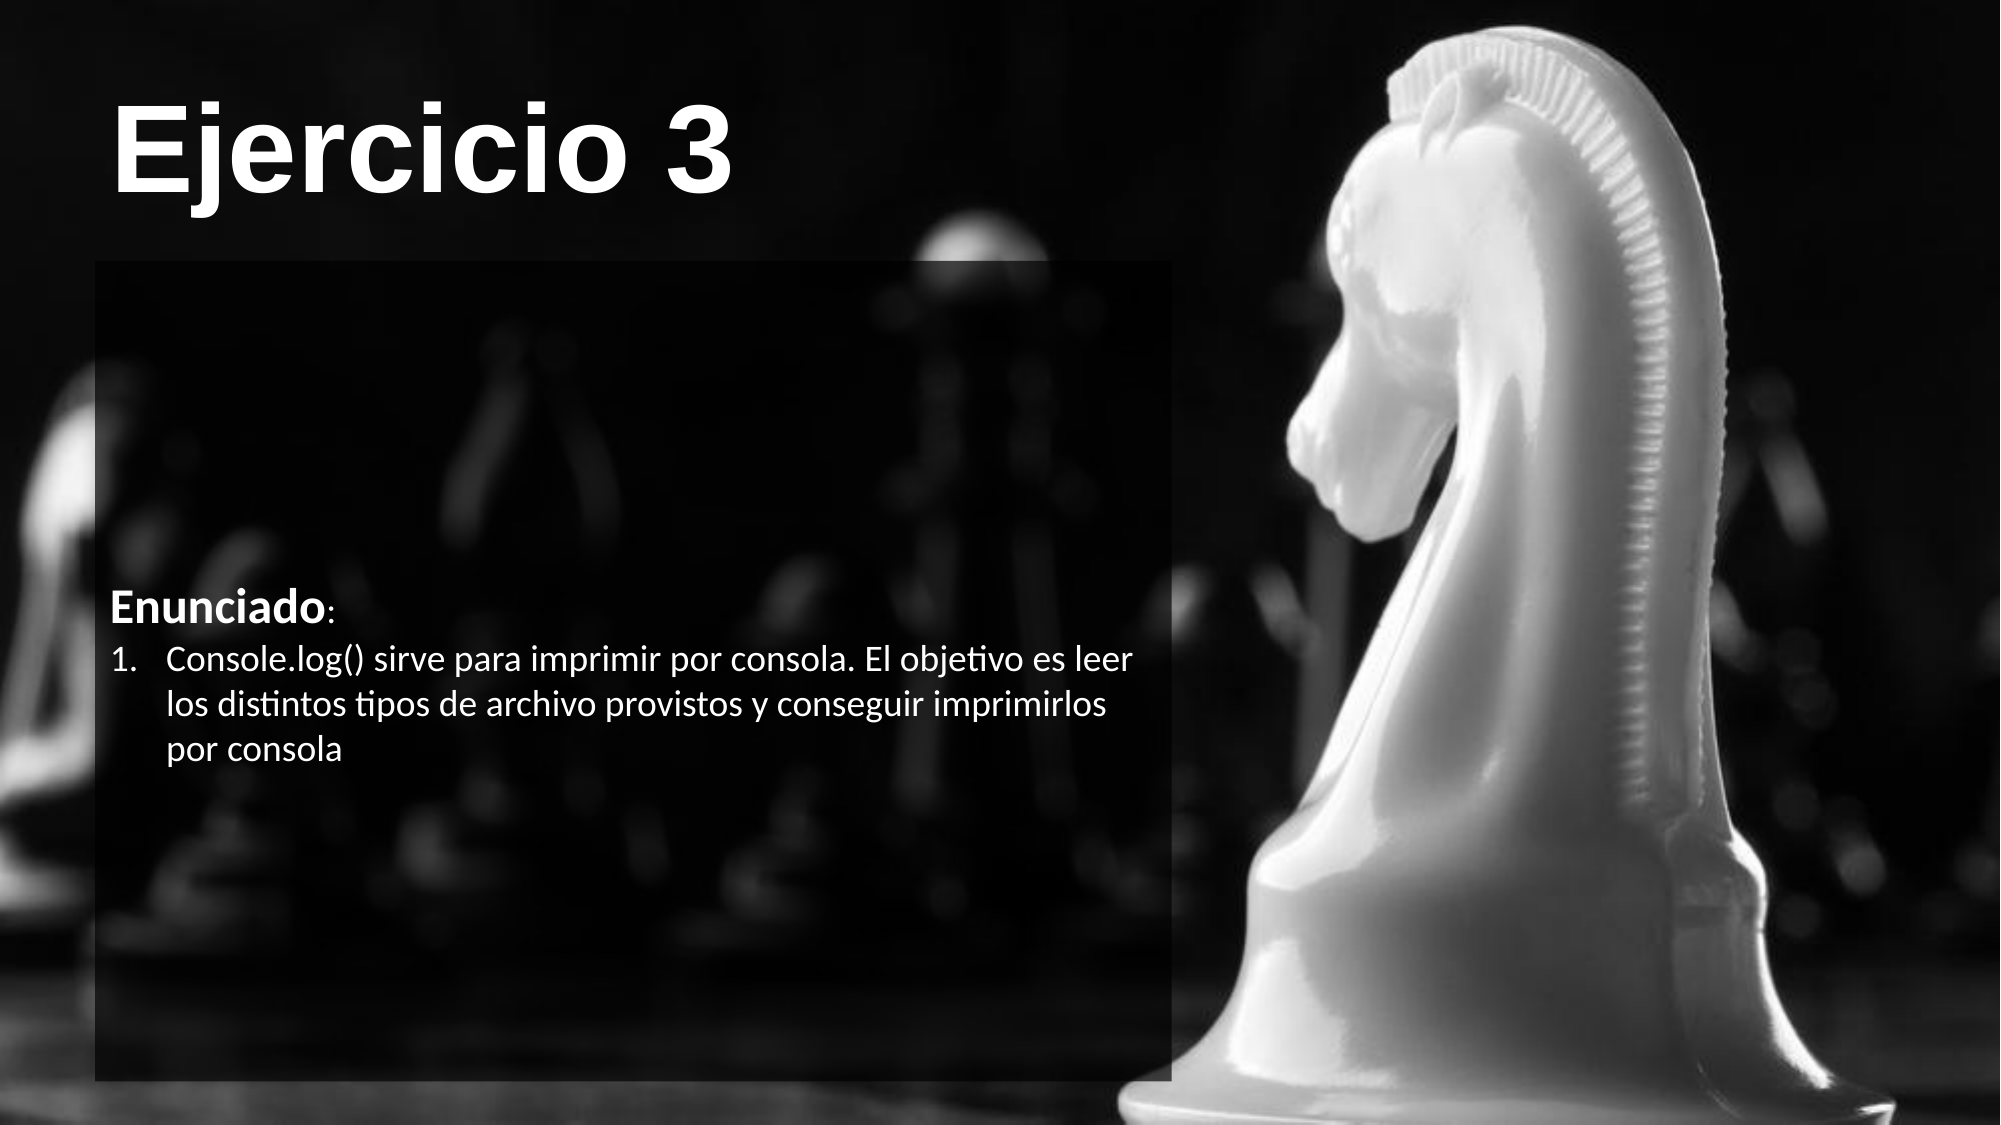

# Ejercicio 3

Enunciado:
Console.log() sirve para imprimir por consola. El objetivo es leer los distintos tipos de archivo provistos y conseguir imprimirlos por consola